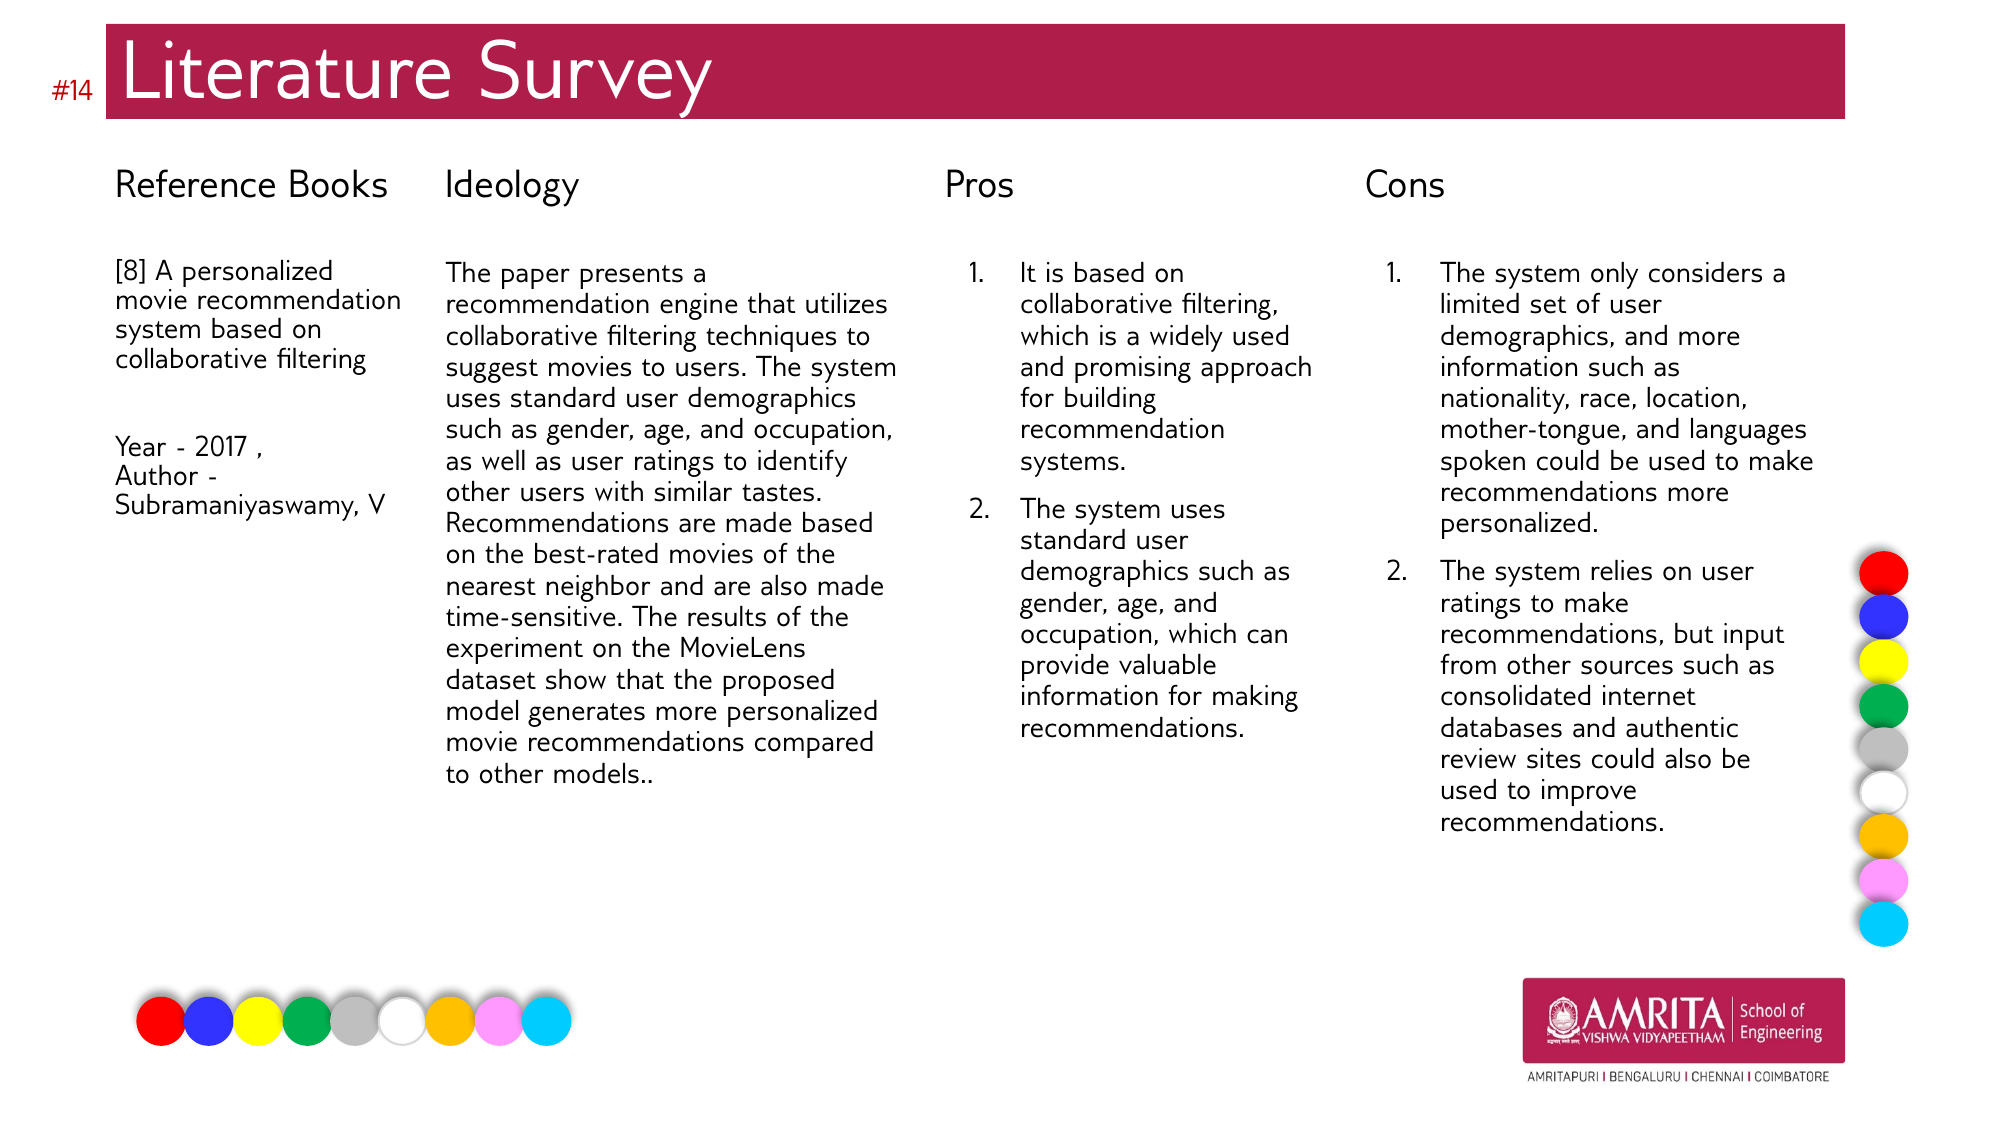

# Literature Survey
#14
| Reference Books | Ideology | Pros | Cons |
| --- | --- | --- | --- |
| [8] A personalized movie recommendation system based on collaborative filtering Year - 2017 , Author - Subramaniyaswamy, V | The paper presents a recommendation engine that utilizes collaborative filtering techniques to suggest movies to users. The system uses standard user demographics such as gender, age, and occupation, as well as user ratings to identify other users with similar tastes. Recommendations are made based on the best-rated movies of the nearest neighbor and are also made time-sensitive. The results of the experiment on the MovieLens dataset show that the proposed model generates more personalized movie recommendations compared to other models.. | It is based on collaborative filtering, which is a widely used and promising approach for building recommendation systems. The system uses standard user demographics such as gender, age, and occupation, which can provide valuable information for making recommendations. | The system only considers a limited set of user demographics, and more information such as nationality, race, location, mother-tongue, and languages spoken could be used to make recommendations more personalized. The system relies on user ratings to make recommendations, but input from other sources such as consolidated internet databases and authentic review sites could also be used to improve recommendations. |